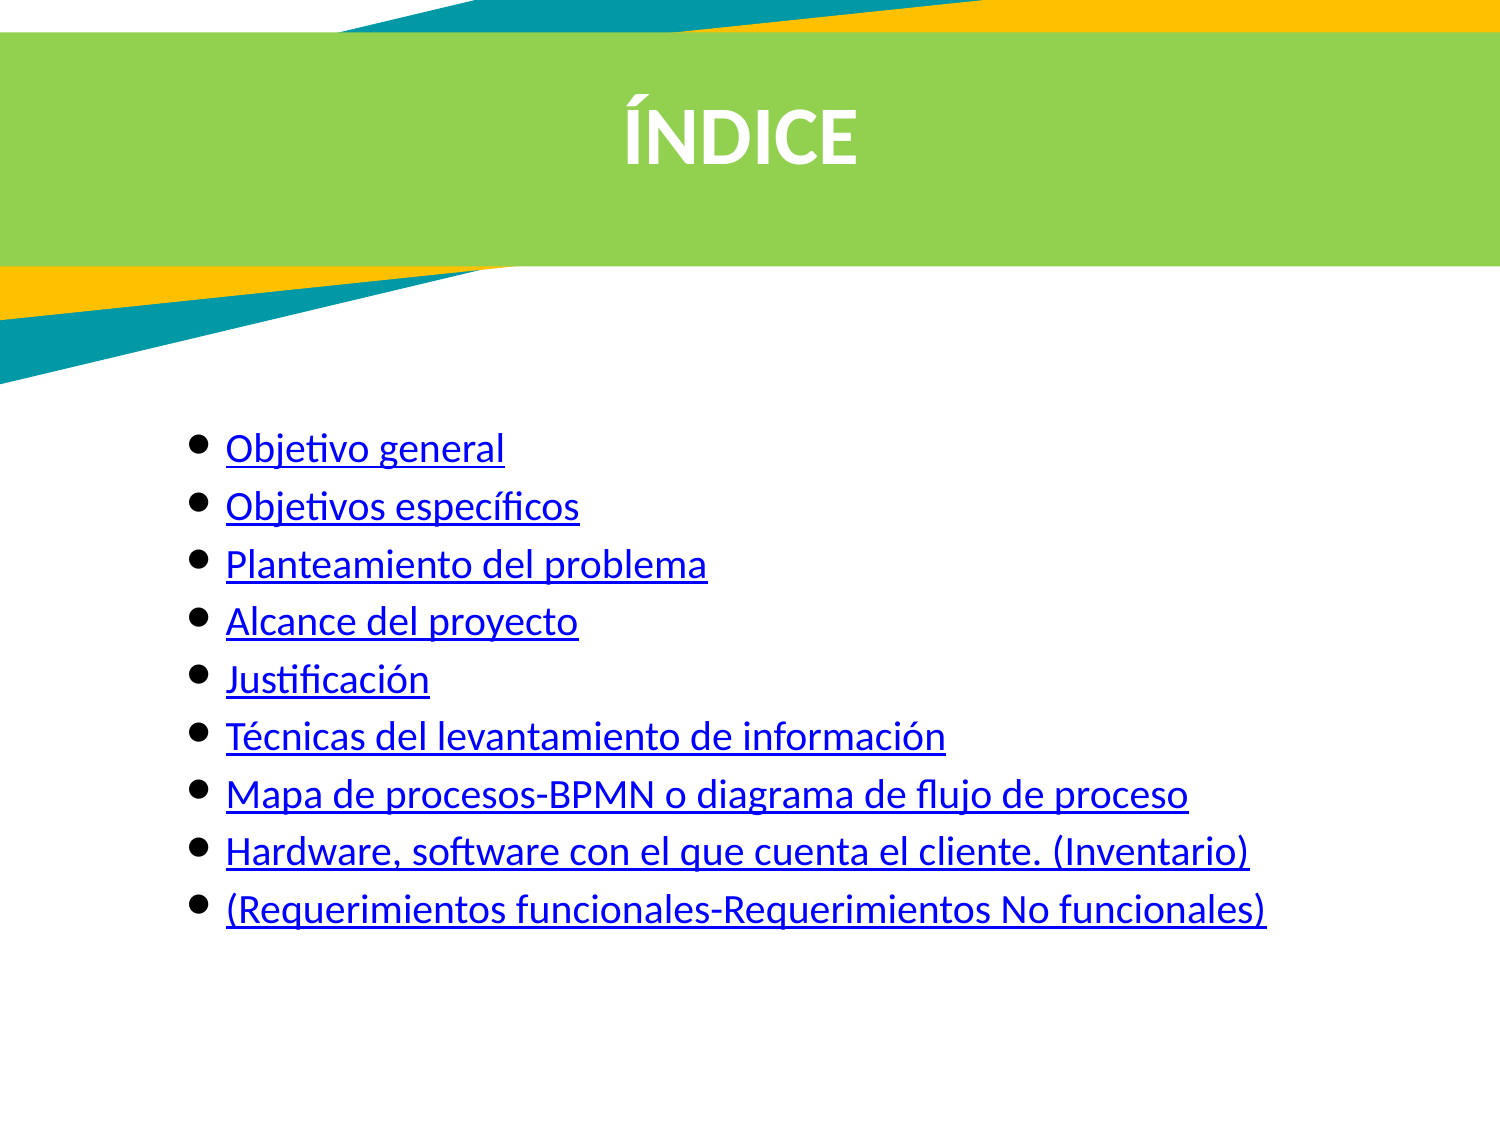

ÍNDICE
Objetivo general
Objetivos específicos
Planteamiento del problema
Alcance del proyecto
Justificación
Técnicas del levantamiento de información
Mapa de procesos-BPMN o diagrama de flujo de proceso
Hardware, software con el que cuenta el cliente. (Inventario)
(Requerimientos funcionales-Requerimientos No funcionales)